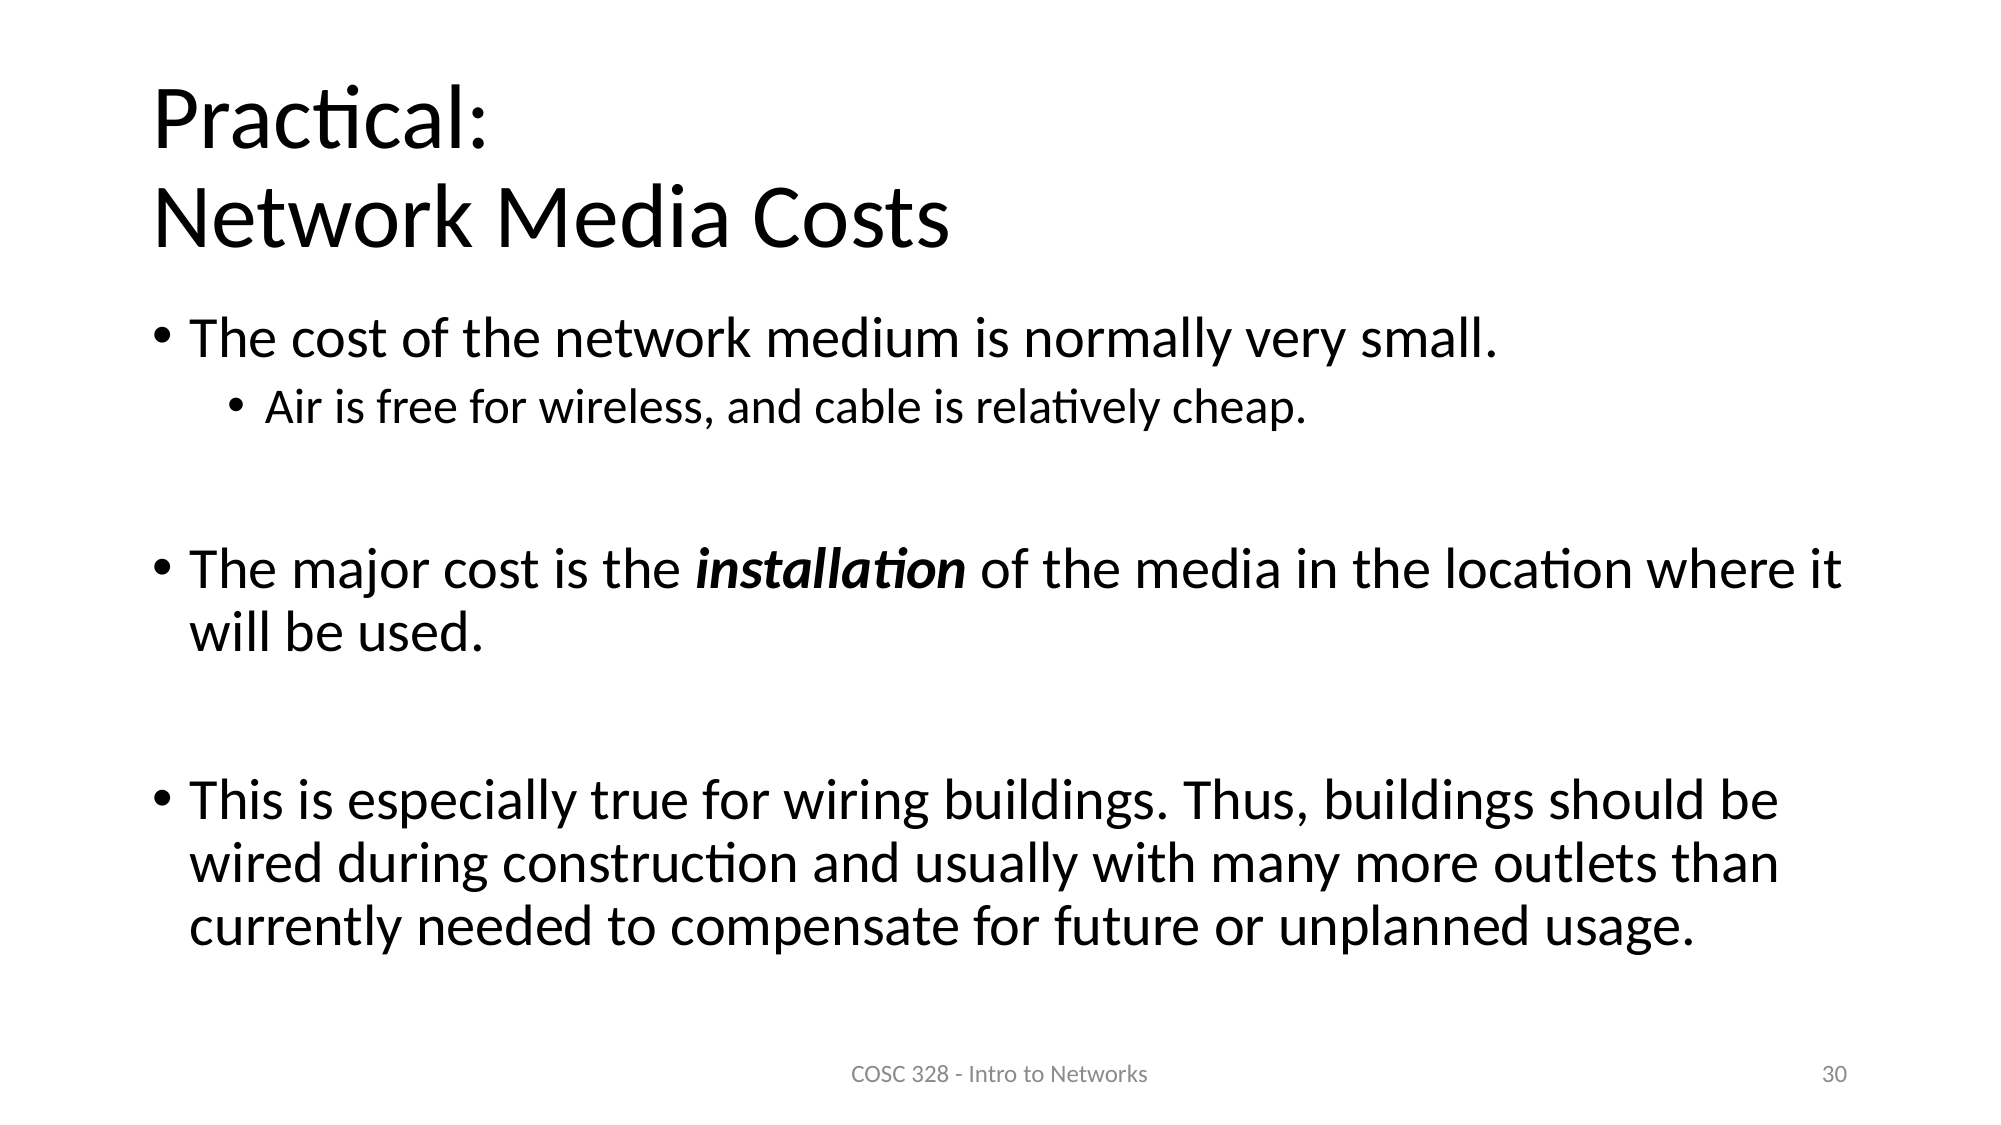

# Practical: Network Media Costs
The cost of the network medium is normally very small.
Air is free for wireless, and cable is relatively cheap.

The major cost is the installation of the media in the location where it will be used.

This is especially true for wiring buildings. Thus, buildings should be wired during construction and usually with many more outlets than currently needed to compensate for future or unplanned usage.

COSC 328 - Intro to Networks
30